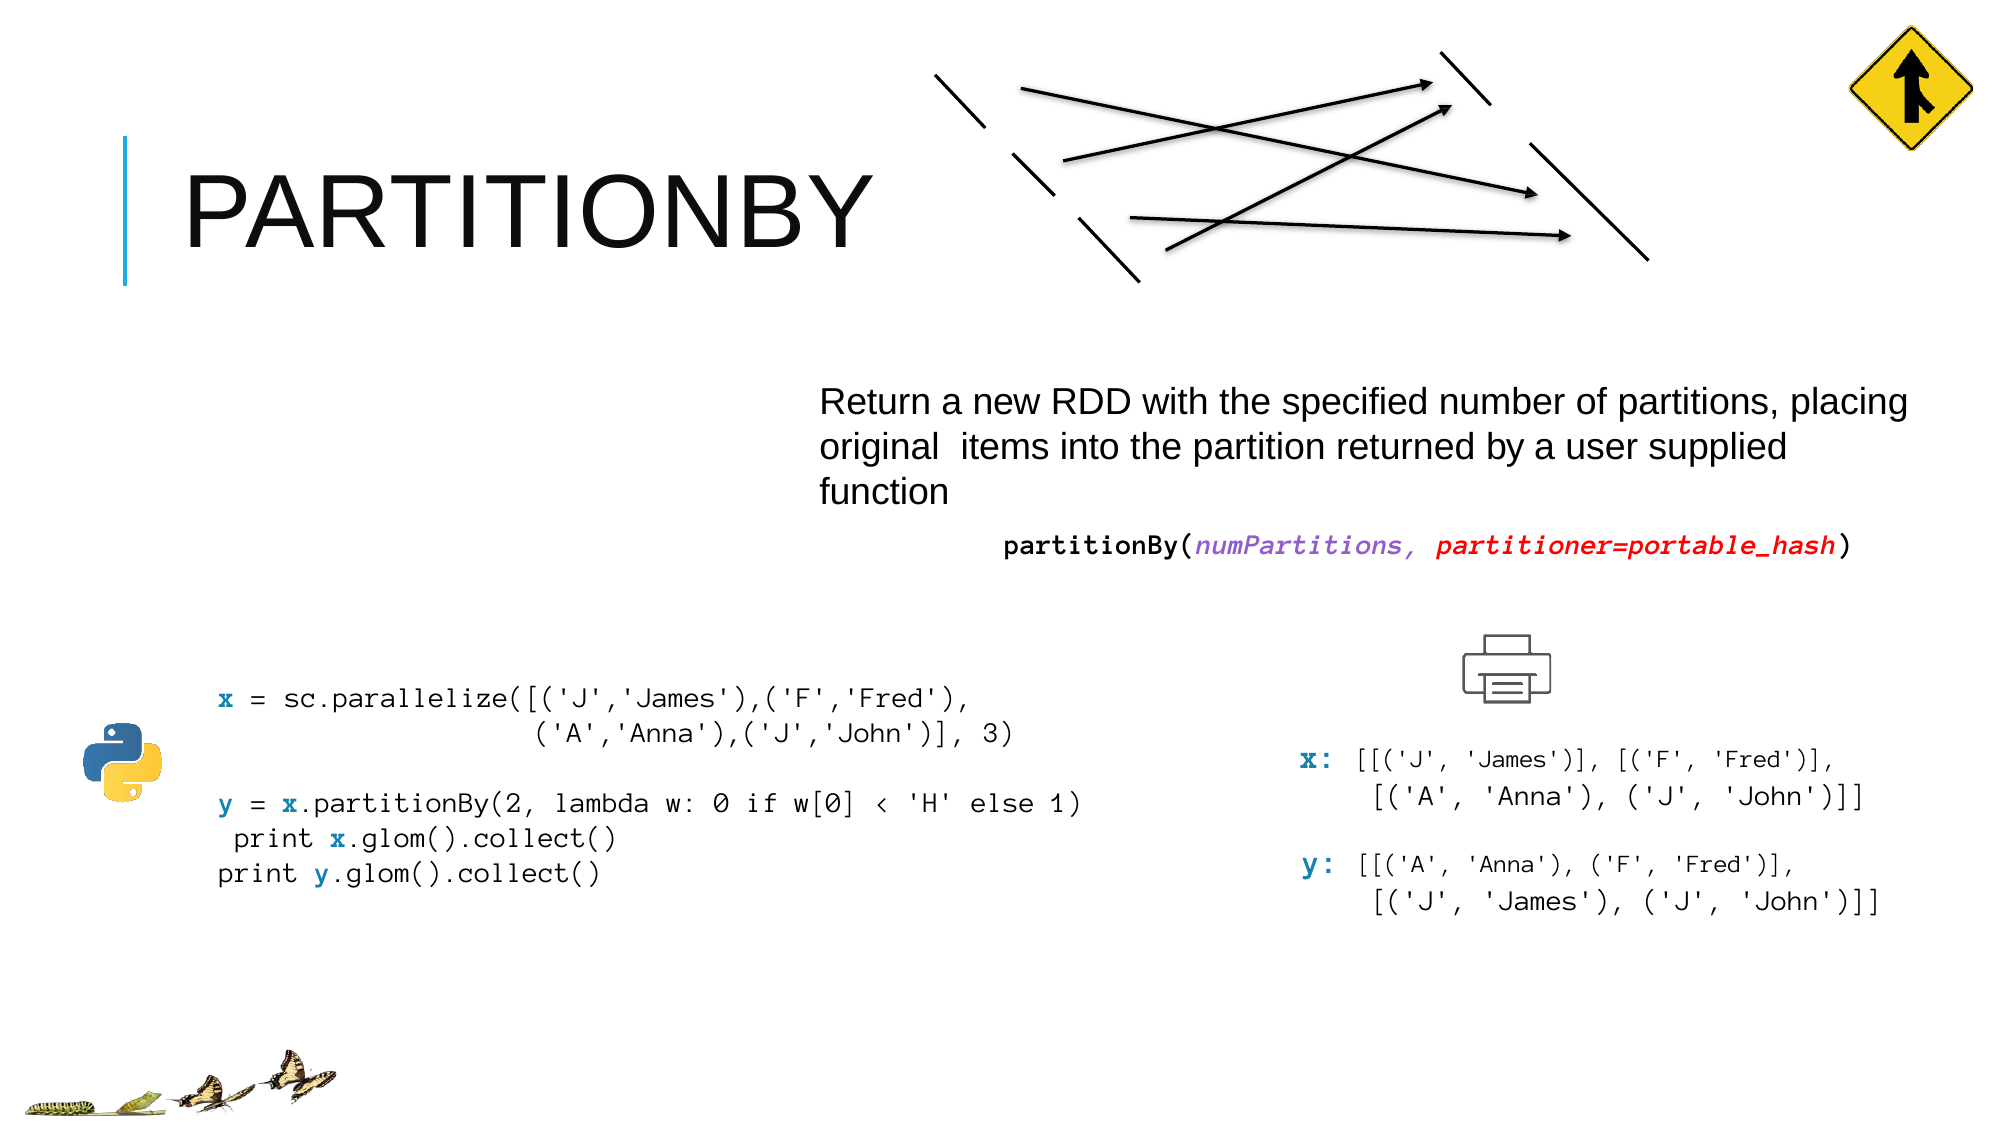

# PARTITIONBY

Return a new RDD with the specified number of partitions, placing original  items into the partition returned by a user supplied function
partitionBy(numPartitions, partitioner=portable_hash)

x = sc.parallelize([('J','James'),('F','Fred'),
('A','Anna'),('J','John')], 3)

x: [[('J', 'James')], [('F', 'Fred')],
[('A', 'Anna'), ('J', 'John')]]
y = x.partitionBy(2, lambda w: 0 if w[0] < 'H' else 1)  print x.glom().collect()
print y.glom().collect()
y: [[('A', 'Anna'), ('F', 'Fred')],
[('J', 'James'), ('J', 'John')]]